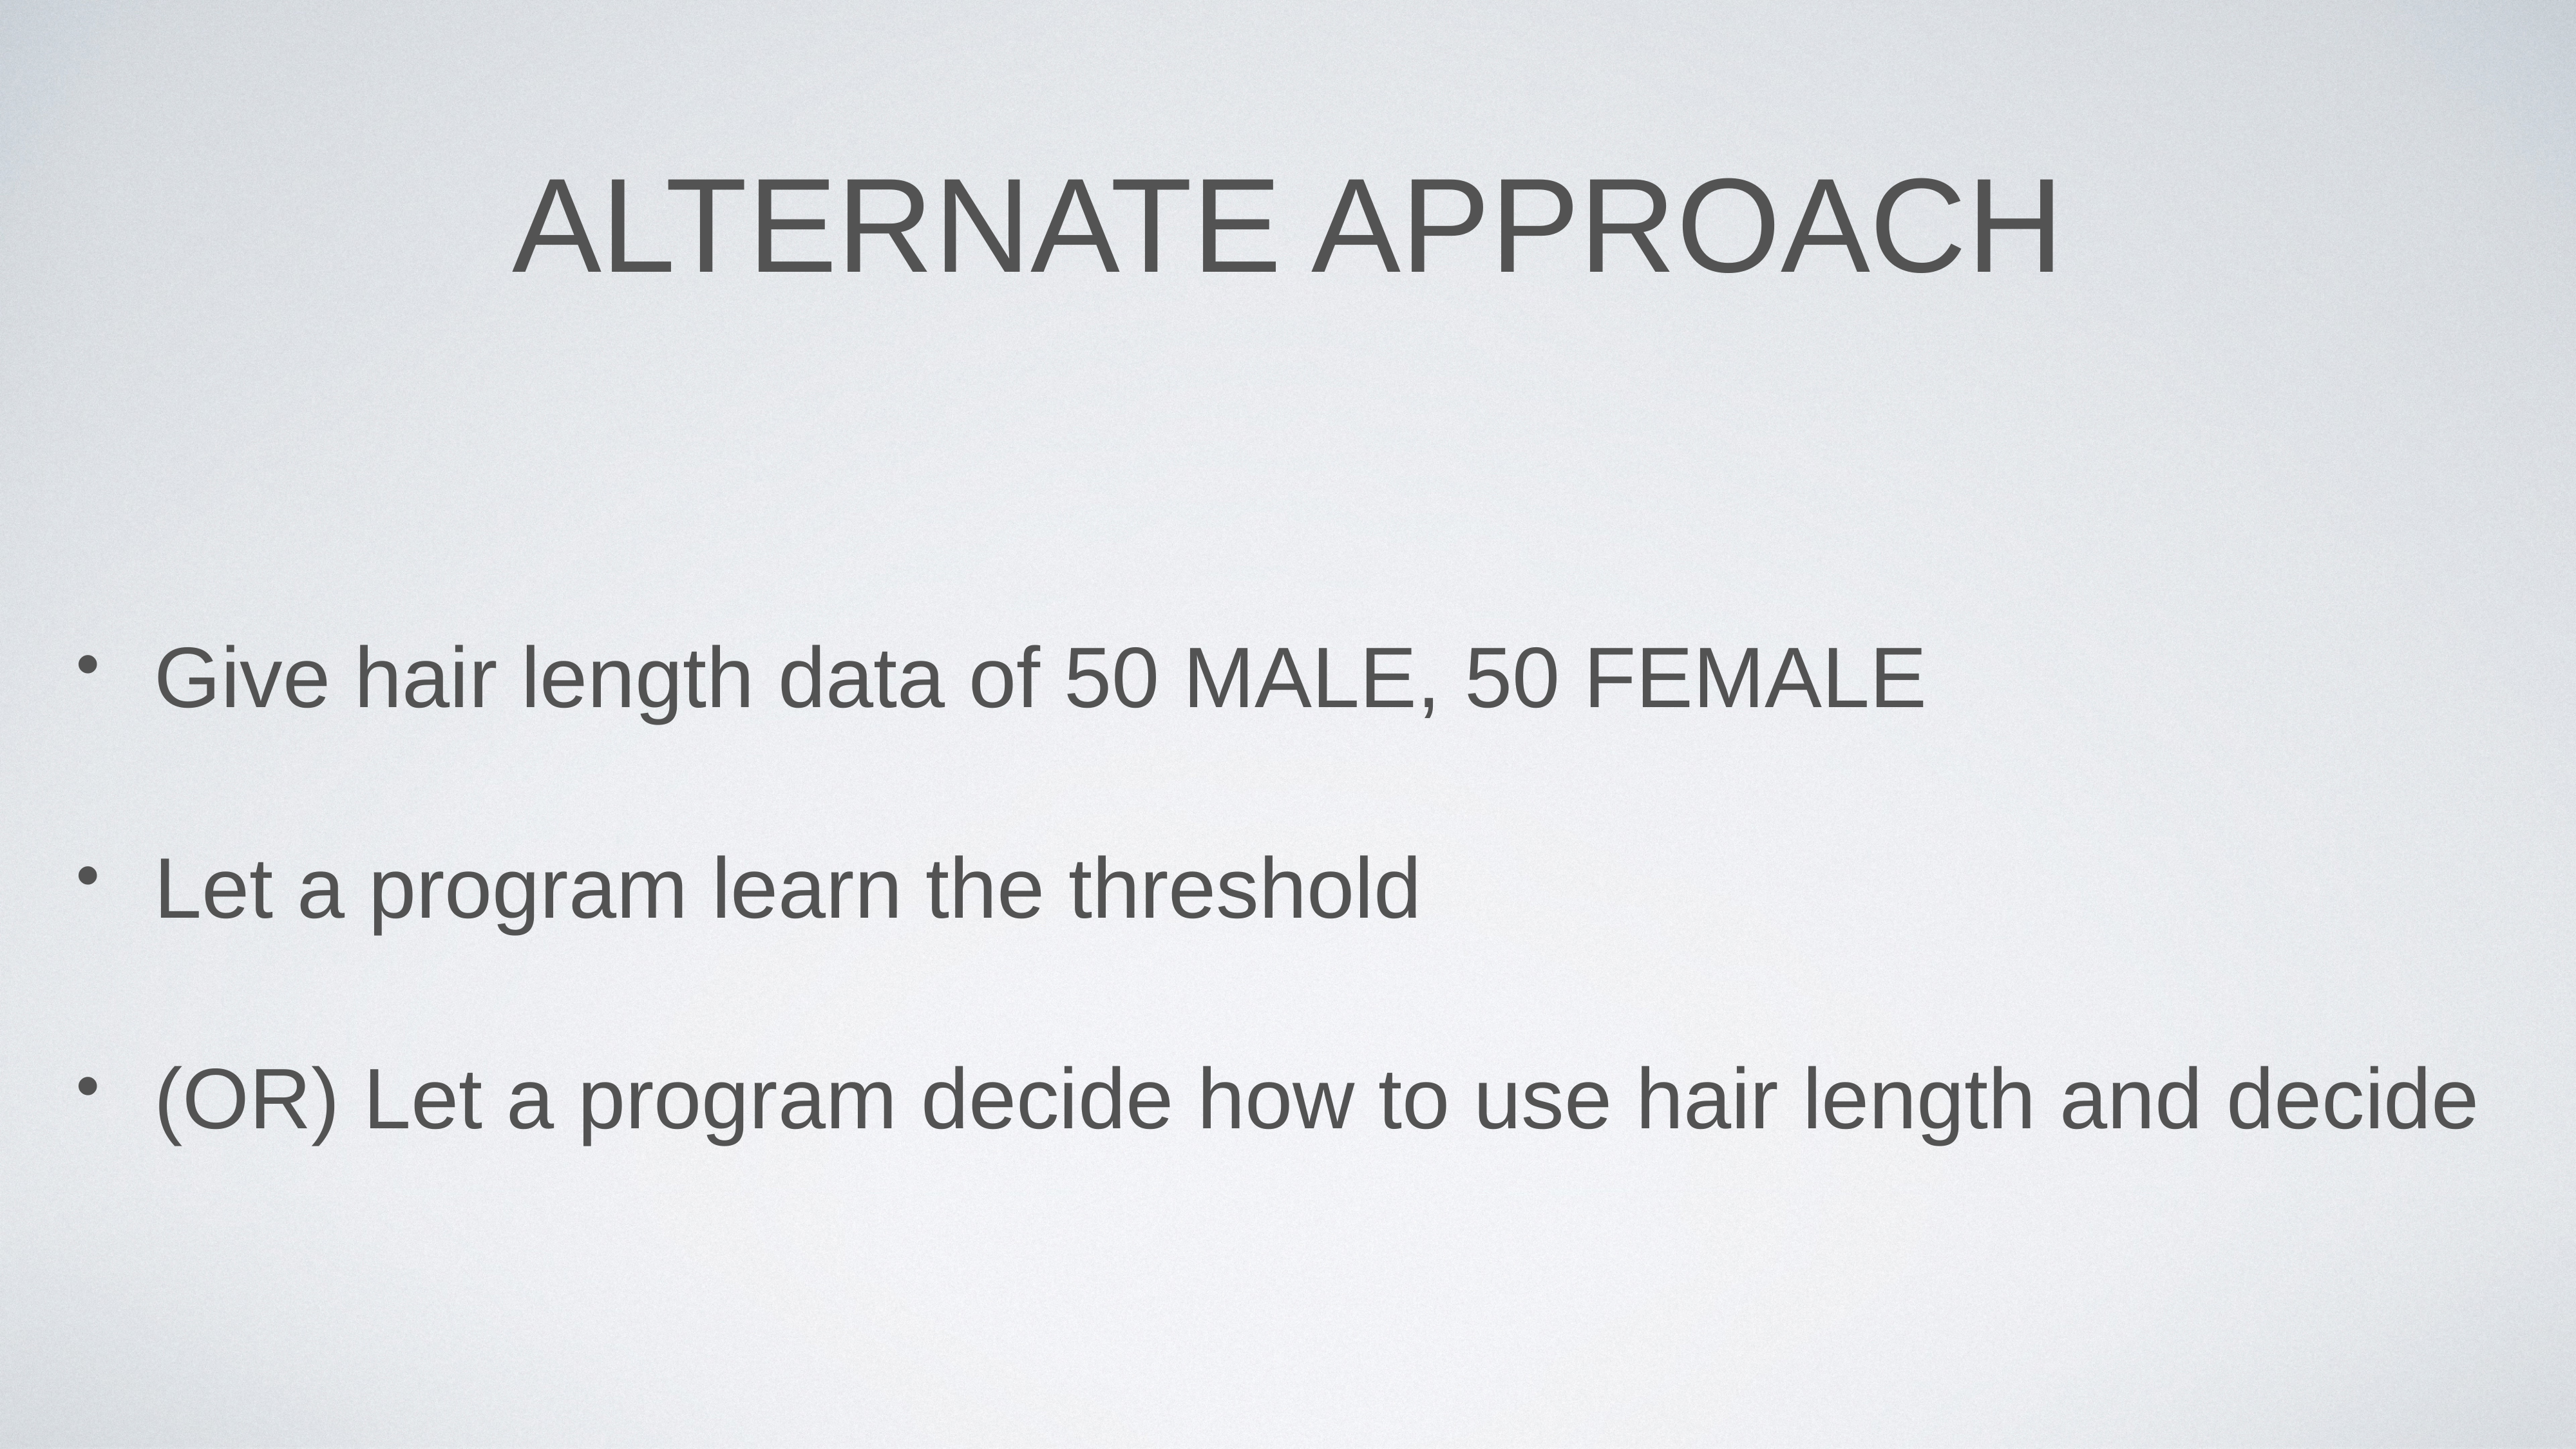

# ALTERNATE APPROACH
Give hair length data of 50 MALE, 50 FEMALE
Let a program learn the threshold
(OR) Let a program decide how to use hair length and decide
39